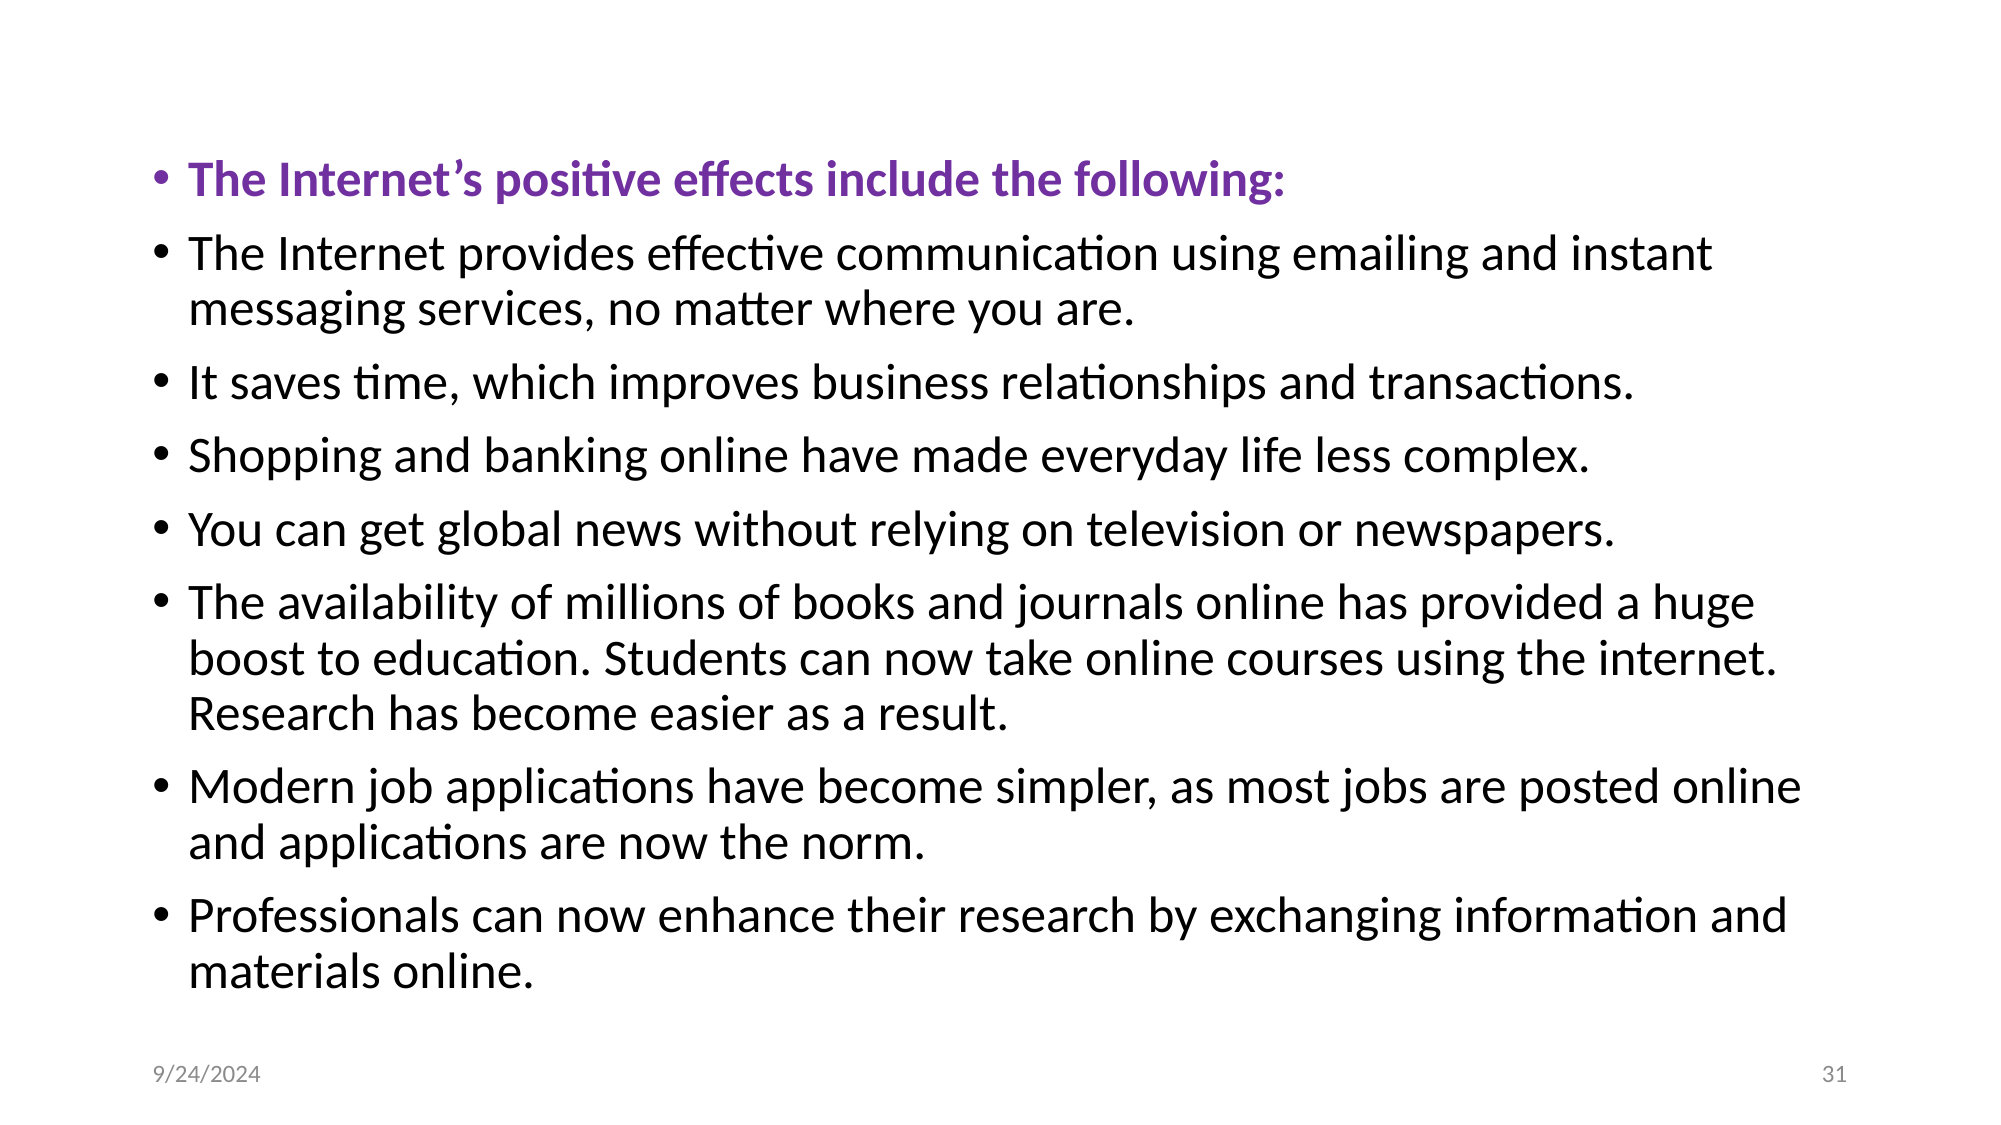

The Internet’s positive effects include the following:
The Internet provides effective communication using emailing and instant messaging services, no matter where you are.
It saves time, which improves business relationships and transactions.
Shopping and banking online have made everyday life less complex.
You can get global news without relying on television or newspapers.
The availability of millions of books and journals online has provided a huge boost to education. Students can now take online courses using the internet. Research has become easier as a result.
Modern job applications have become simpler, as most jobs are posted online and applications are now the norm.
Professionals can now enhance their research by exchanging information and materials online.

9/24/2024
31